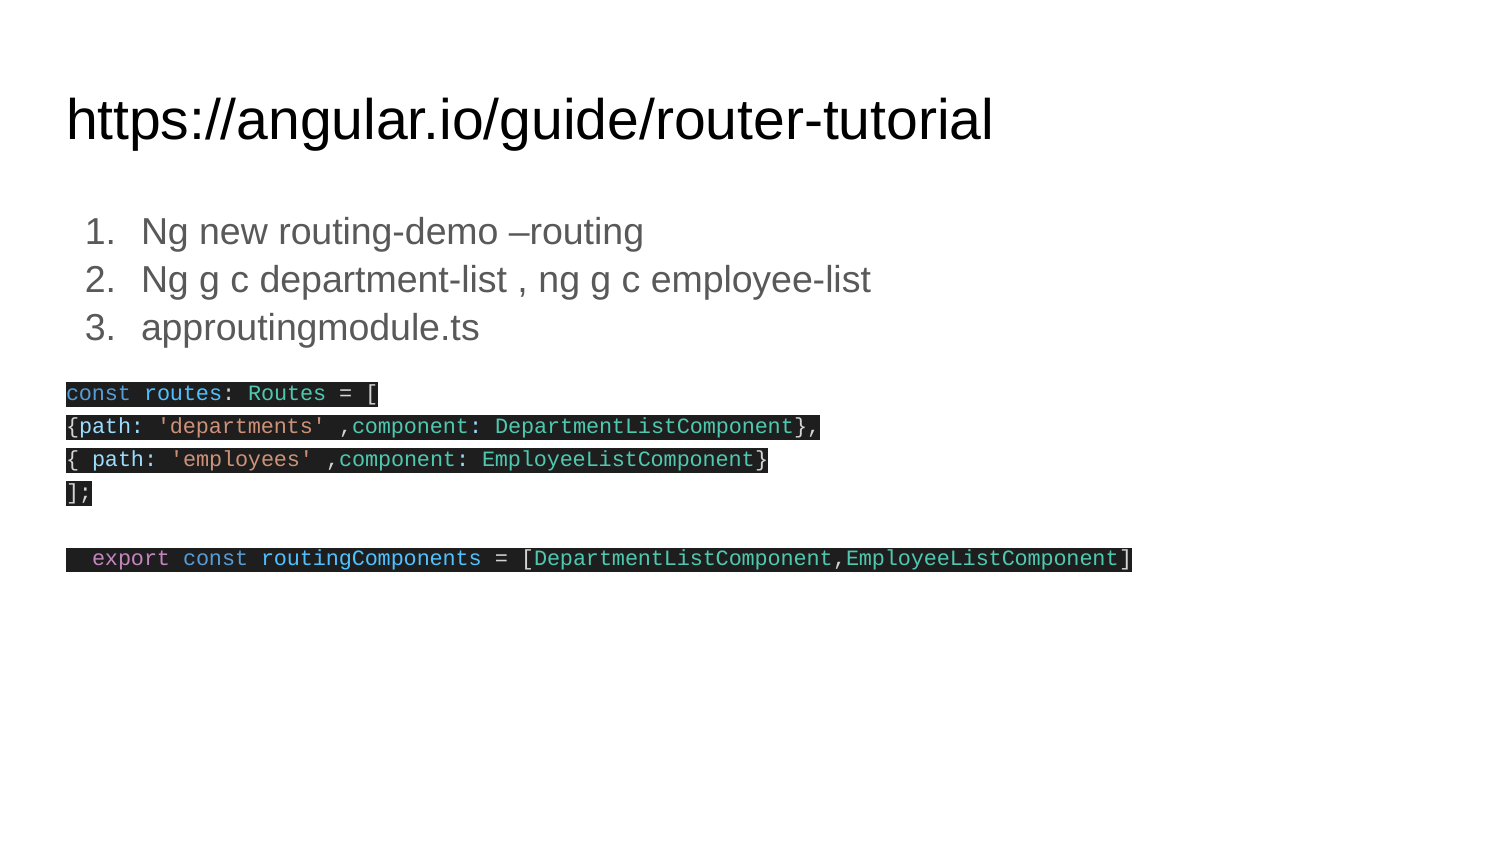

# https://angular.io/guide/router-tutorial
Ng new routing-demo –routing
Ng g c department-list , ng g c employee-list
approutingmodule.ts
const routes: Routes = [
{path: 'departments' ,component: DepartmentListComponent},
{ path: 'employees' ,component: EmployeeListComponent}
];

  export const routingComponents = [DepartmentListComponent,EmployeeListComponent]